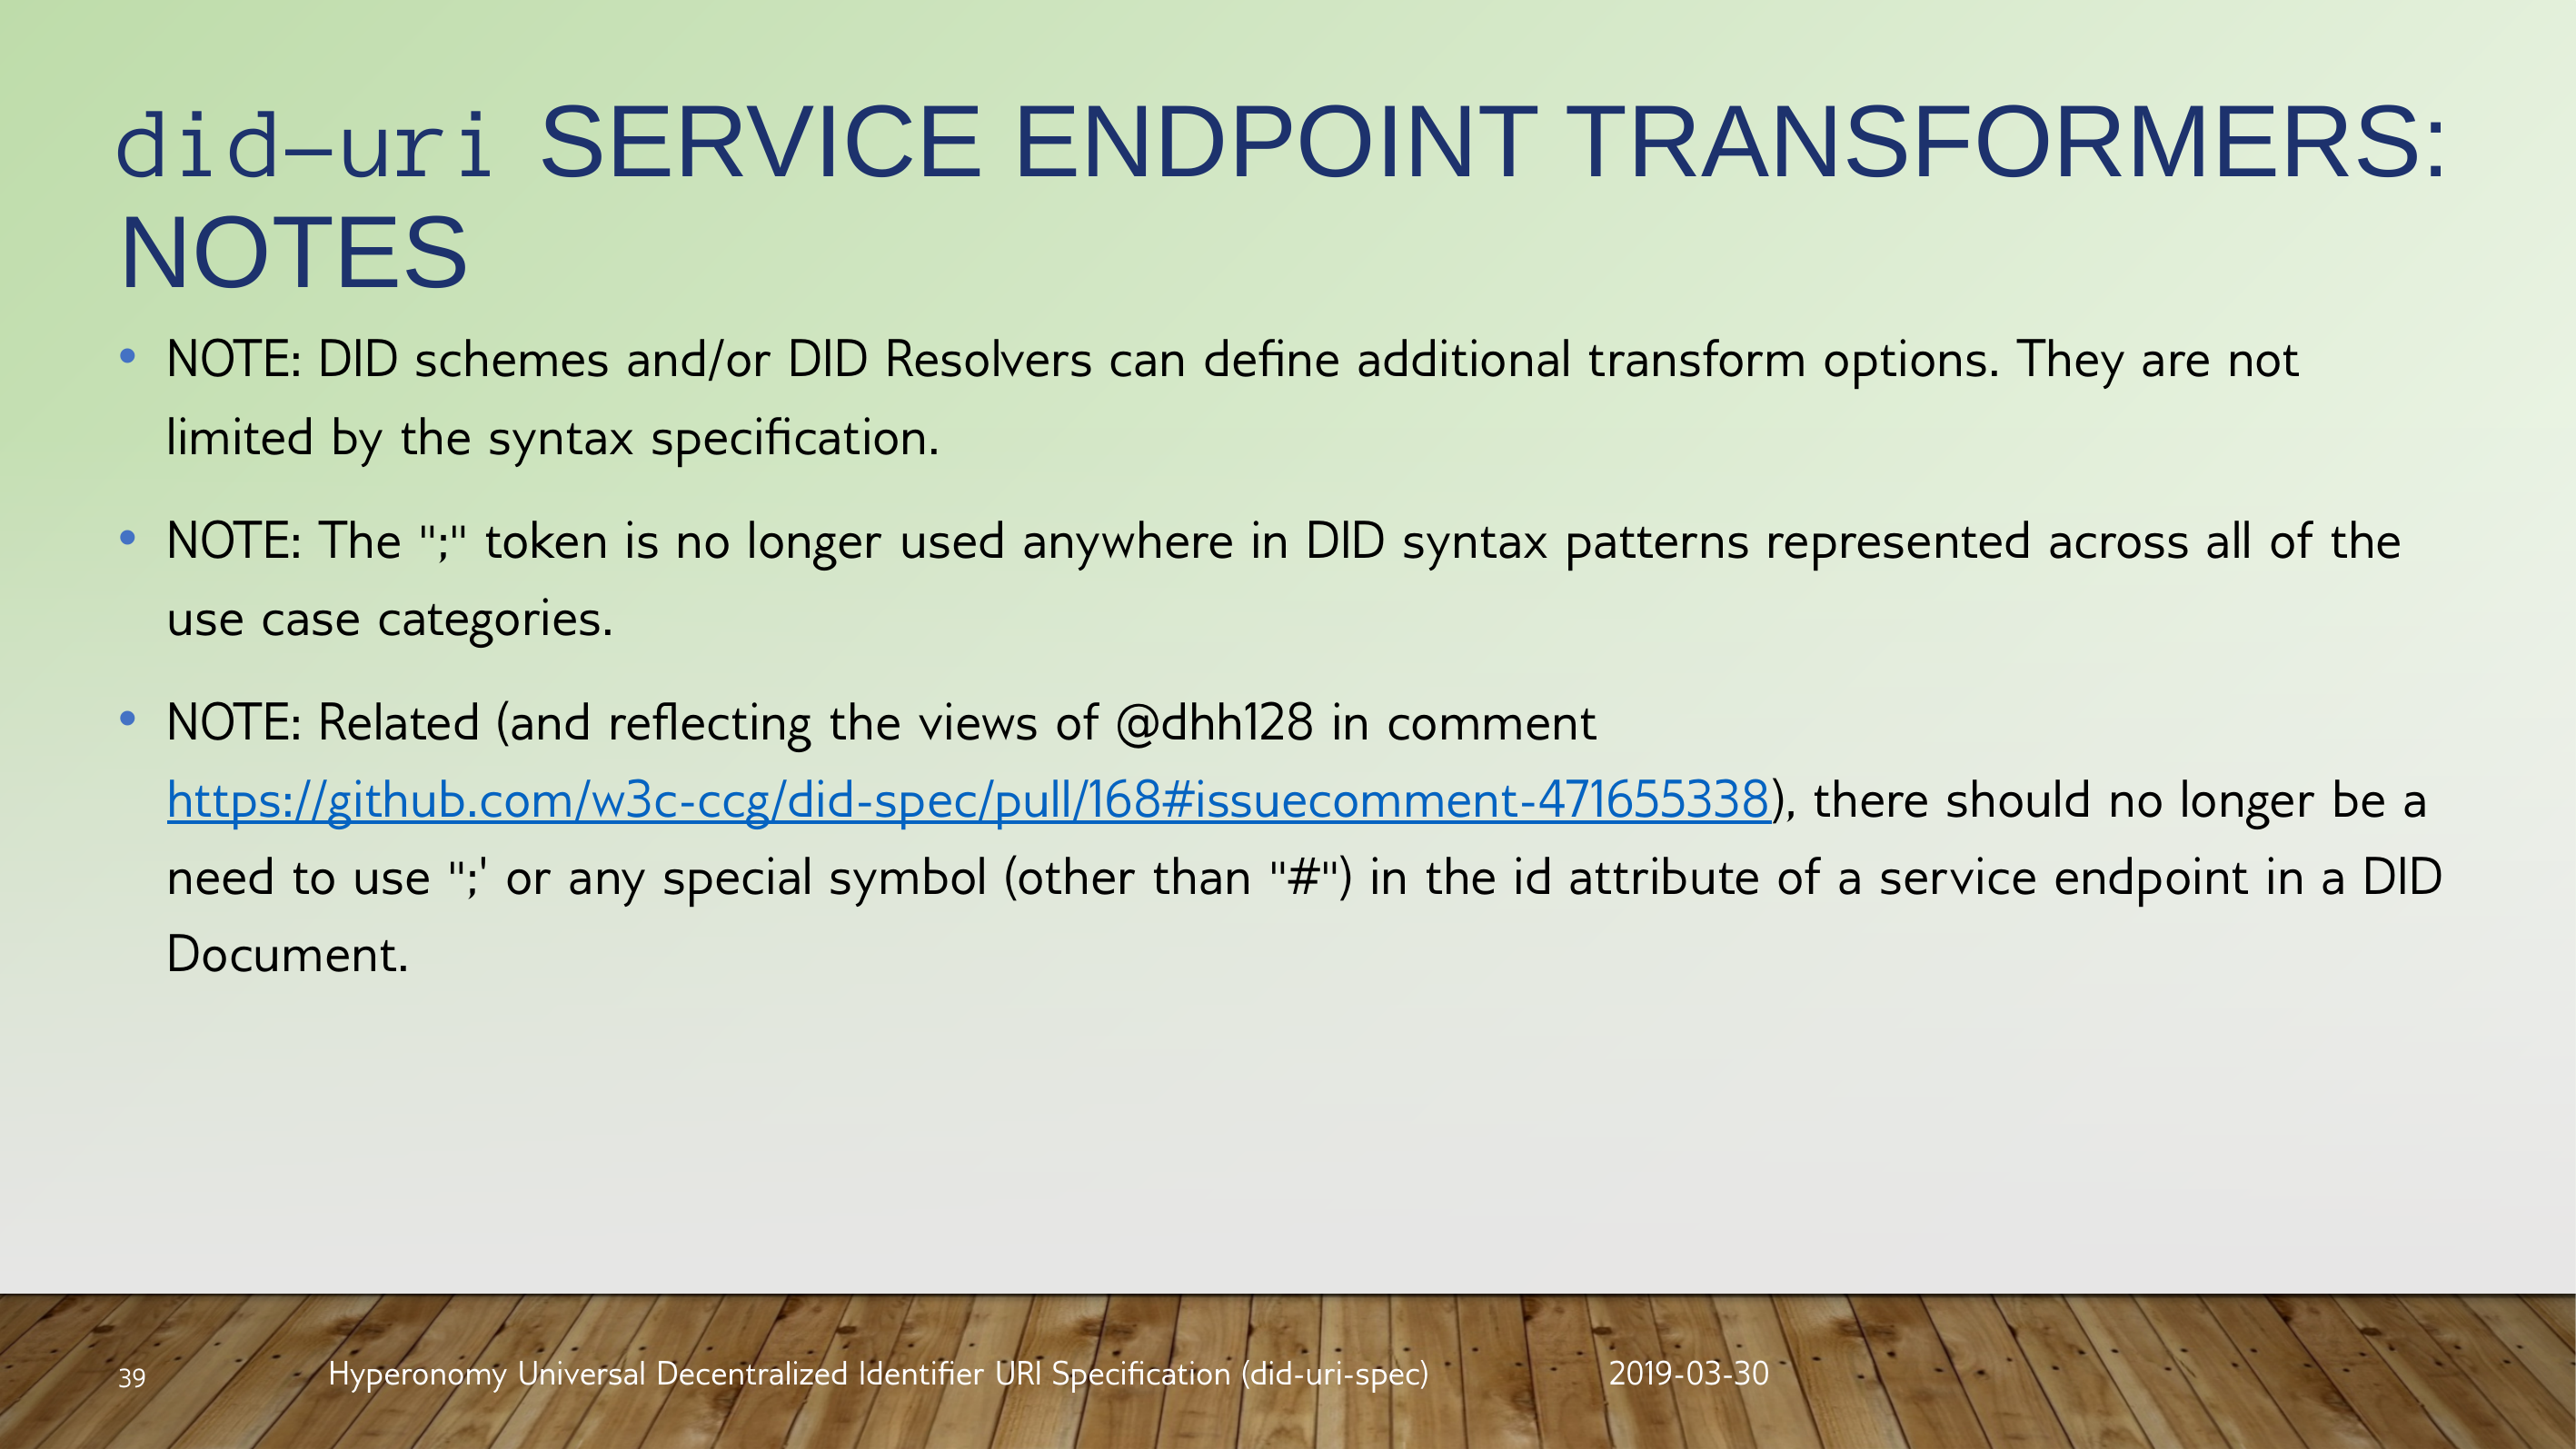

# did-uri Service Endpoint Transformers: NOTES
NOTE: DID schemes and/or DID Resolvers can define additional transform options. They are not limited by the syntax specification.
NOTE: The ";" token is no longer used anywhere in DID syntax patterns represented across all of the use case categories.
NOTE: Related (and reflecting the views of @dhh128 in comment https://github.com/w3c-ccg/did-spec/pull/168#issuecomment-471655338), there should no longer be a need to use ";' or any special symbol (other than "#") in the id attribute of a service endpoint in a DID Document.
39
2019-03-30
Hyperonomy Universal Decentralized Identifier URI Specification (did-uri-spec)